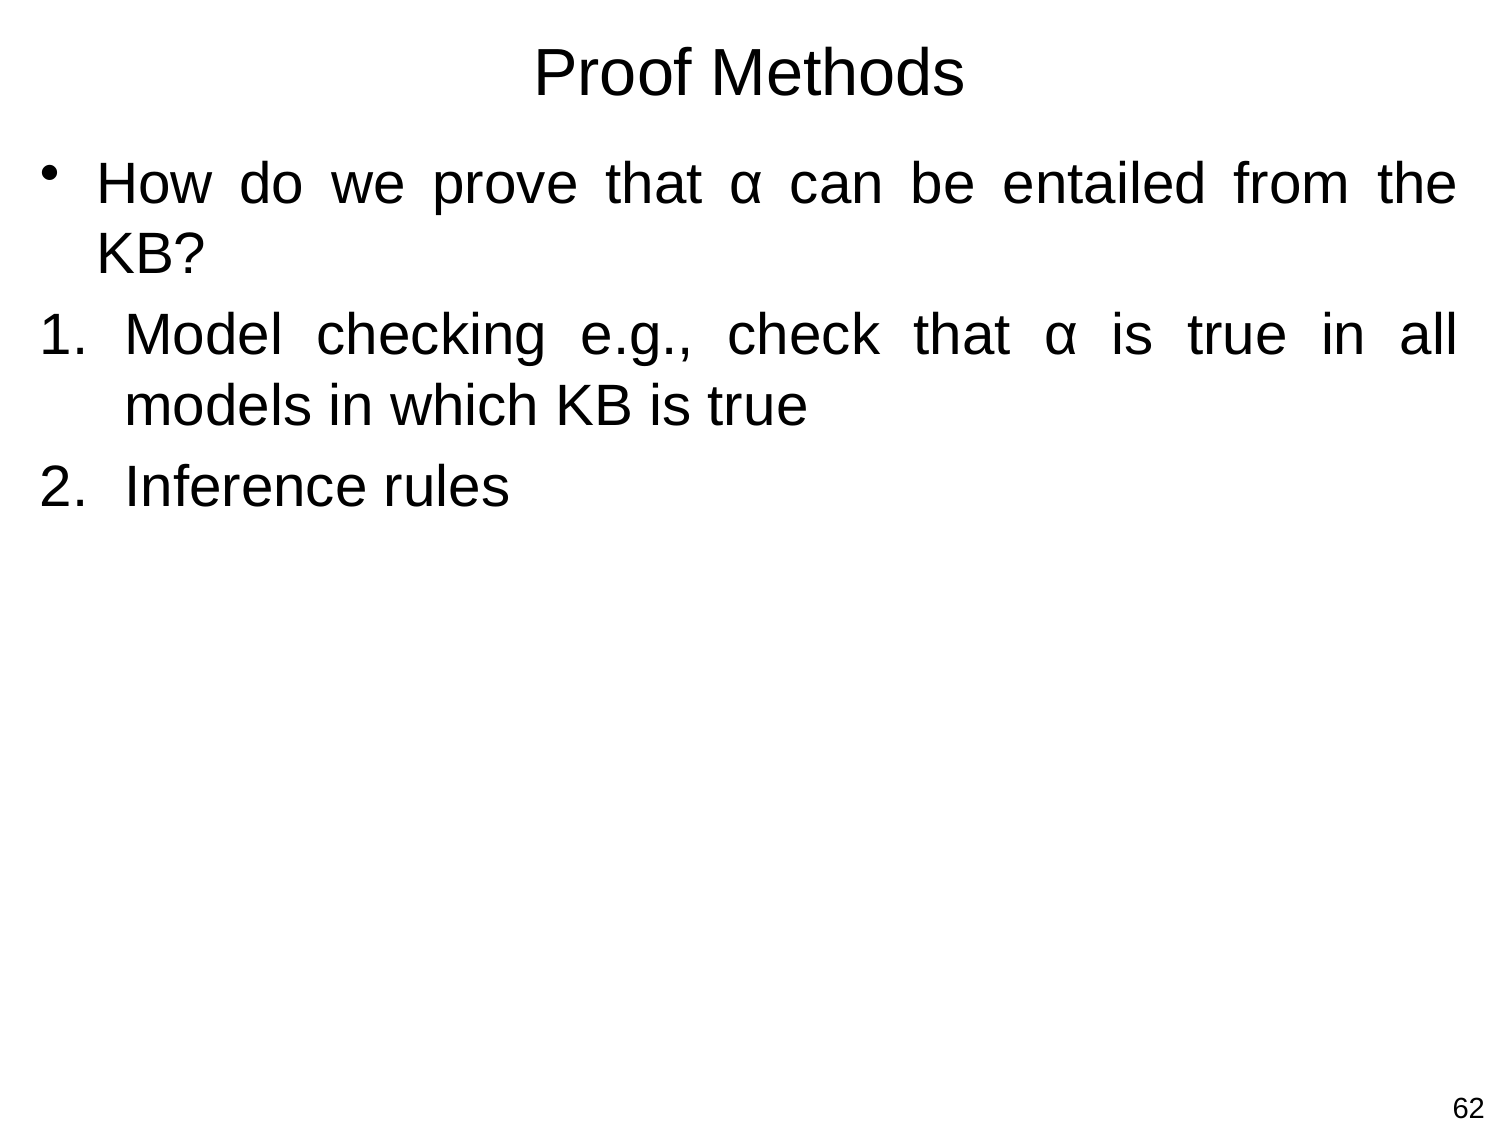

# Proof Methods
How do we prove that α can be entailed from the KB?
Model checking e.g., check that α is true in all models in which KB is true
Inference rules

62